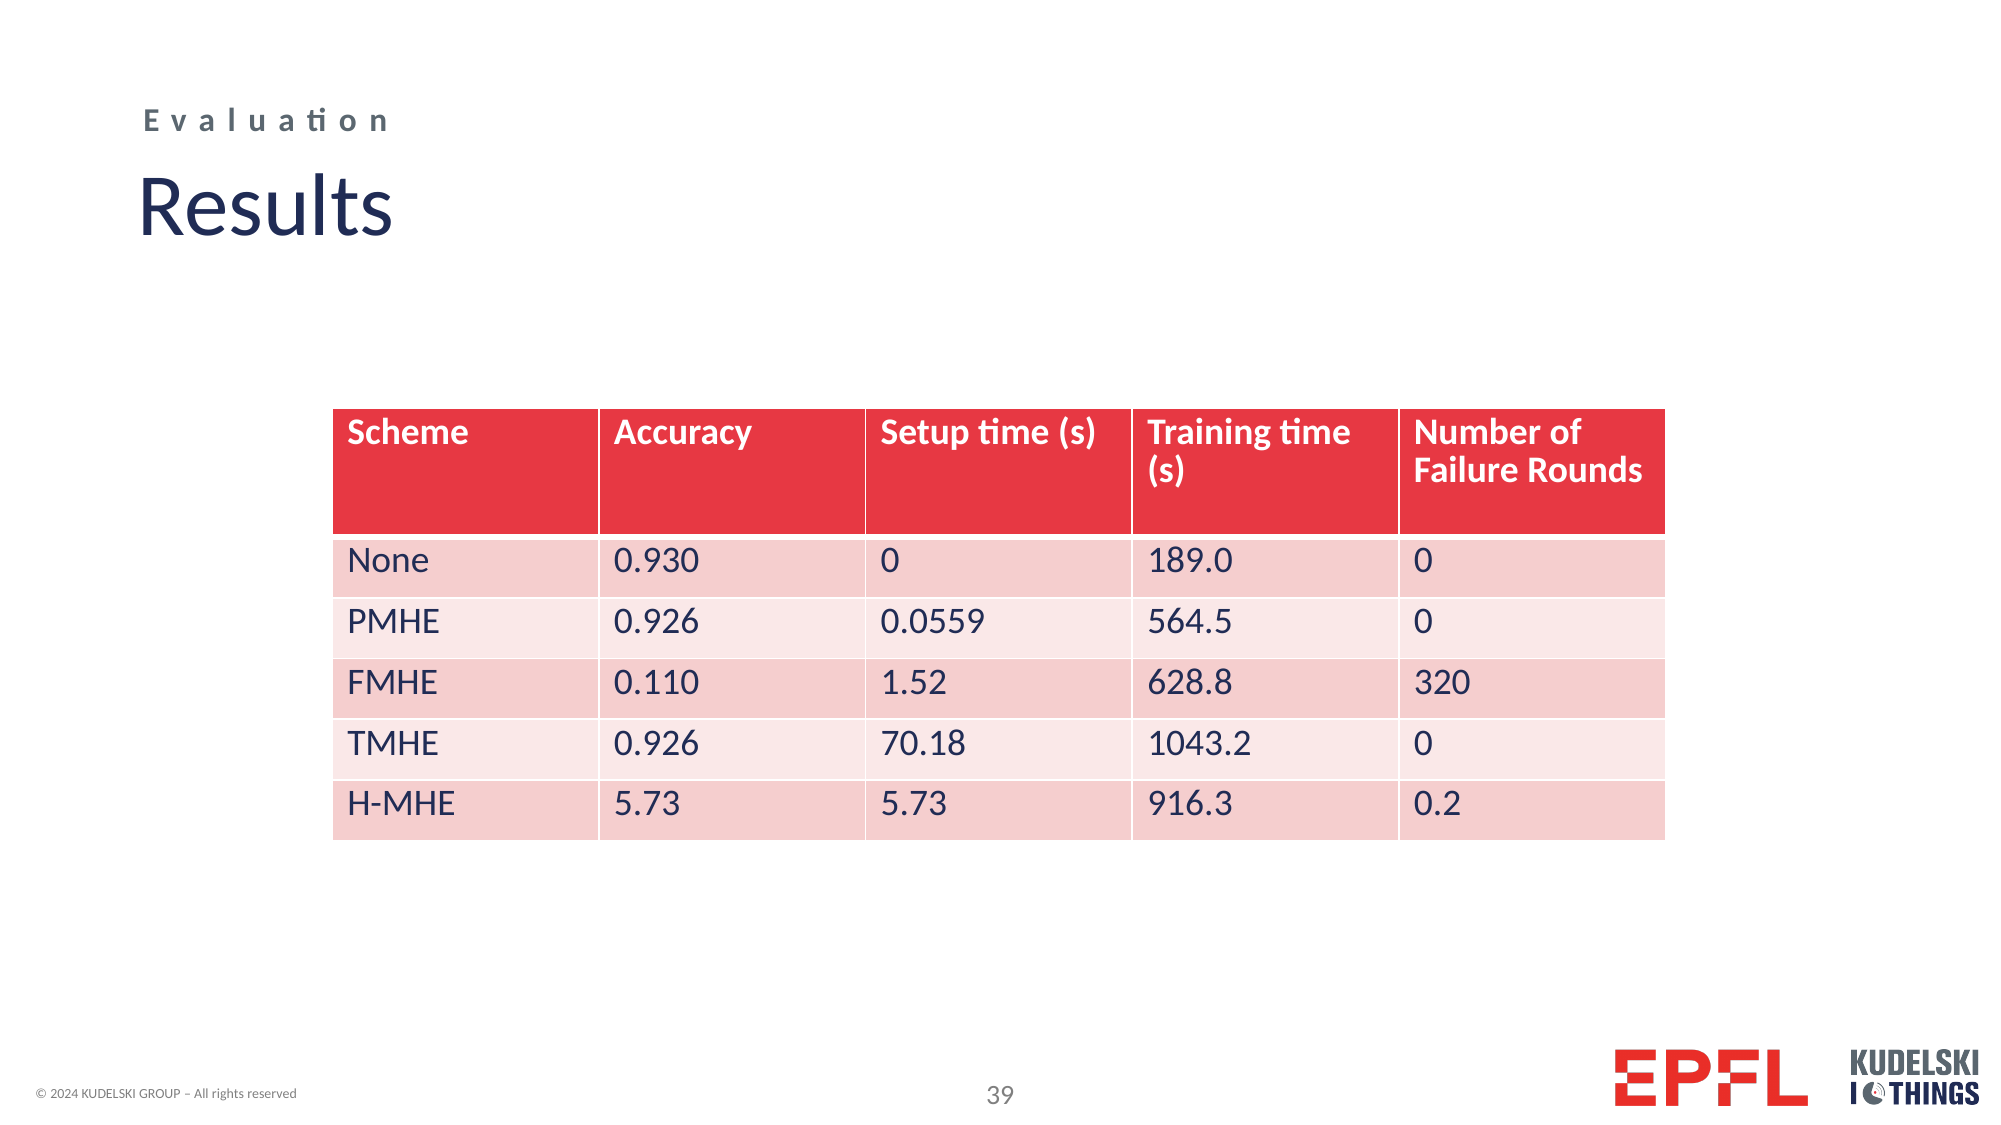

Evaluation
# Results
| Scheme | Accuracy | Setup time (s) | Training time (s) | Number of Failure Rounds |
| --- | --- | --- | --- | --- |
| None | 0.930 | 0 | 189.0 | 0 |
| PMHE | 0.926 | 0.0559 | 564.5 | 0 |
| FMHE | 0.110 | 1.52 | 628.8 | 320 |
| TMHE | 0.926 | 70.18 | 1043.2 | 0 |
| H-MHE | 5.73 | 5.73 | 916.3 | 0.2 |